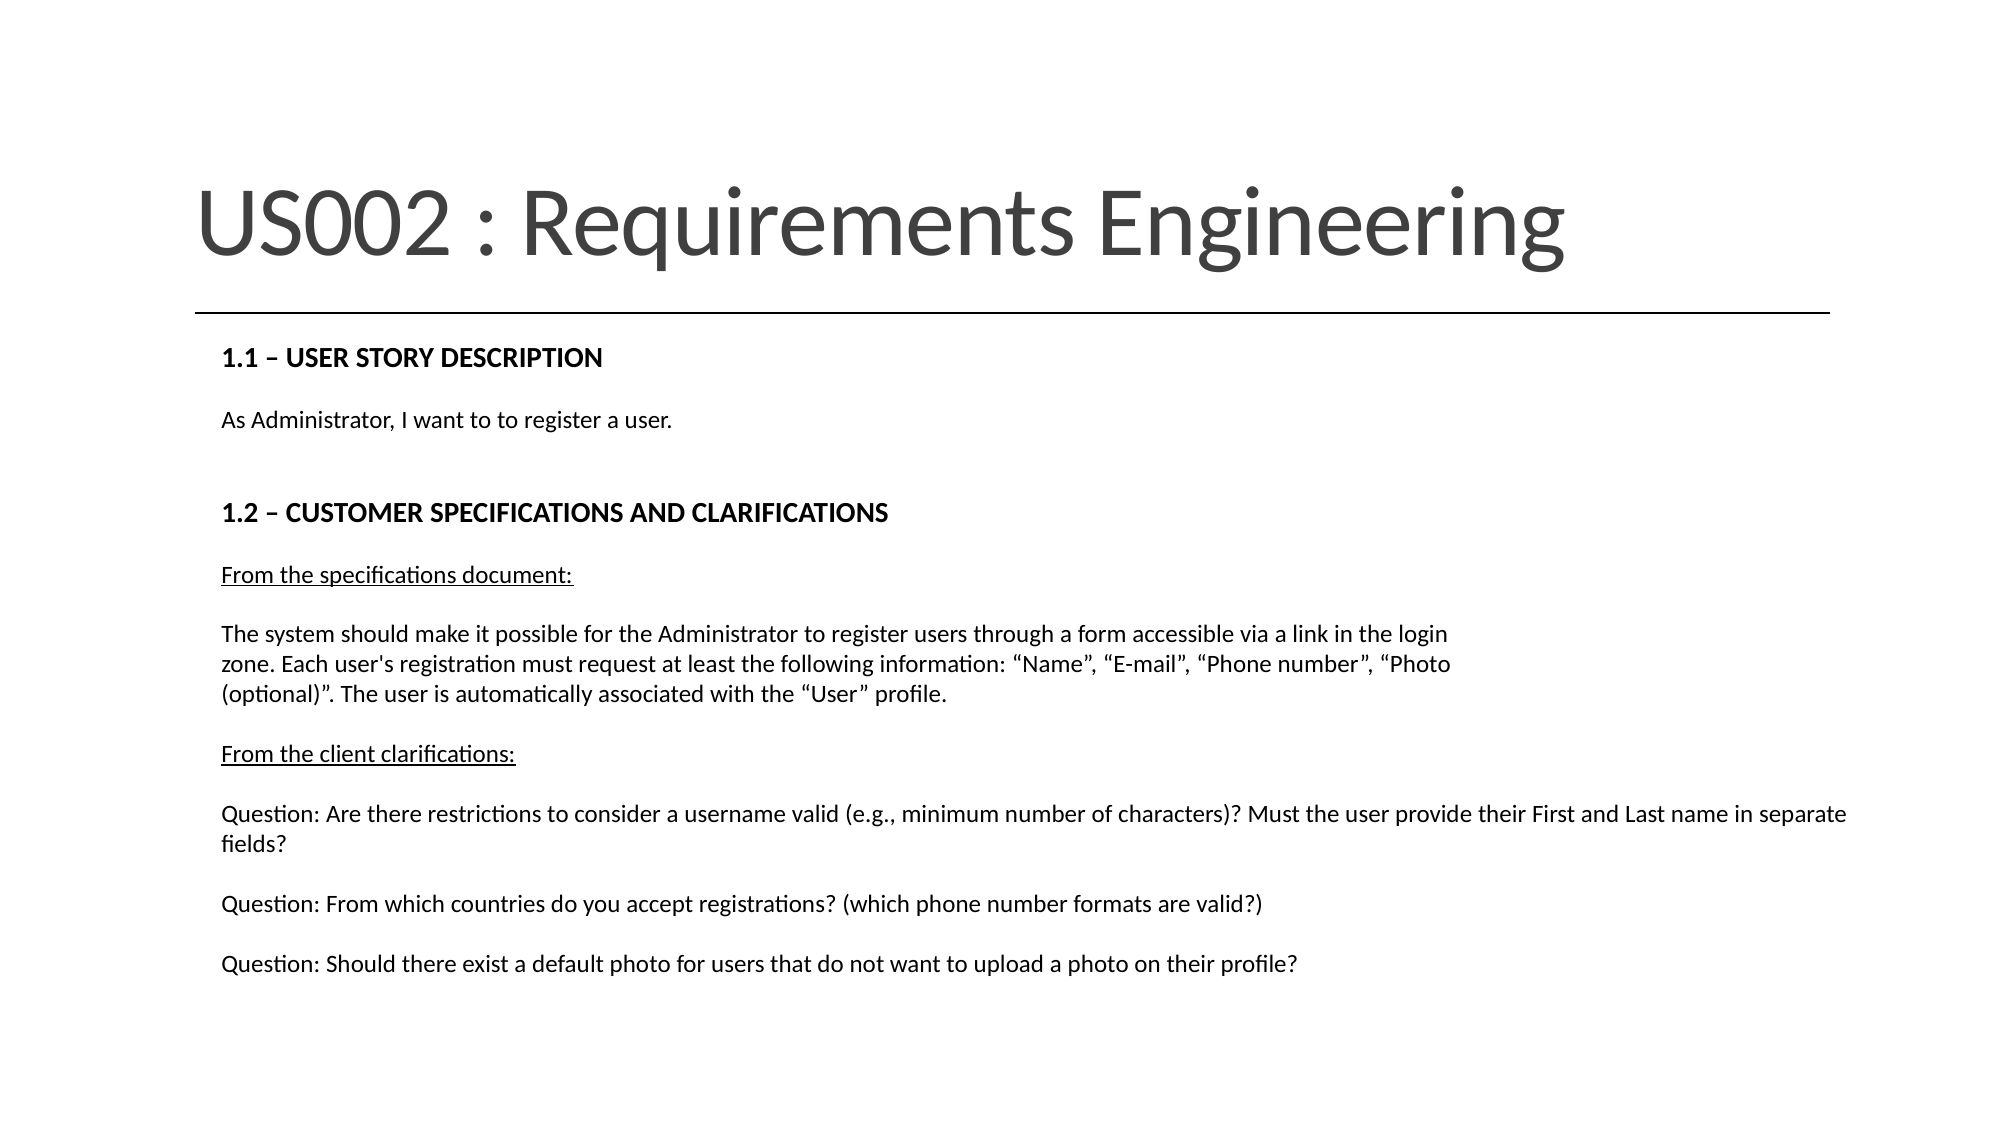

# US002 : Requirements Engineering
1.1 – User Story Description

As Administrator, I want to to register a user.

1.2 – Customer Specifications and Clarifications

From the specifications document:

The system should make it possible for the Administrator to register users through a form accessible via a link in the login
zone. Each user's registration must request at least the following information: “Name”, “E-mail”, “Phone number”, “Photo
(optional)”. The user is automatically associated with the “User” profile.

From the client clarifications:

Question: Are there restrictions to consider a username valid (e.g., minimum number of characters)? Must the user provide their First and Last name in separate fields?

Question: From which countries do you accept registrations? (which phone number formats are valid?)

Question: Should there exist a default photo for users that do not want to upload a photo on their profile?